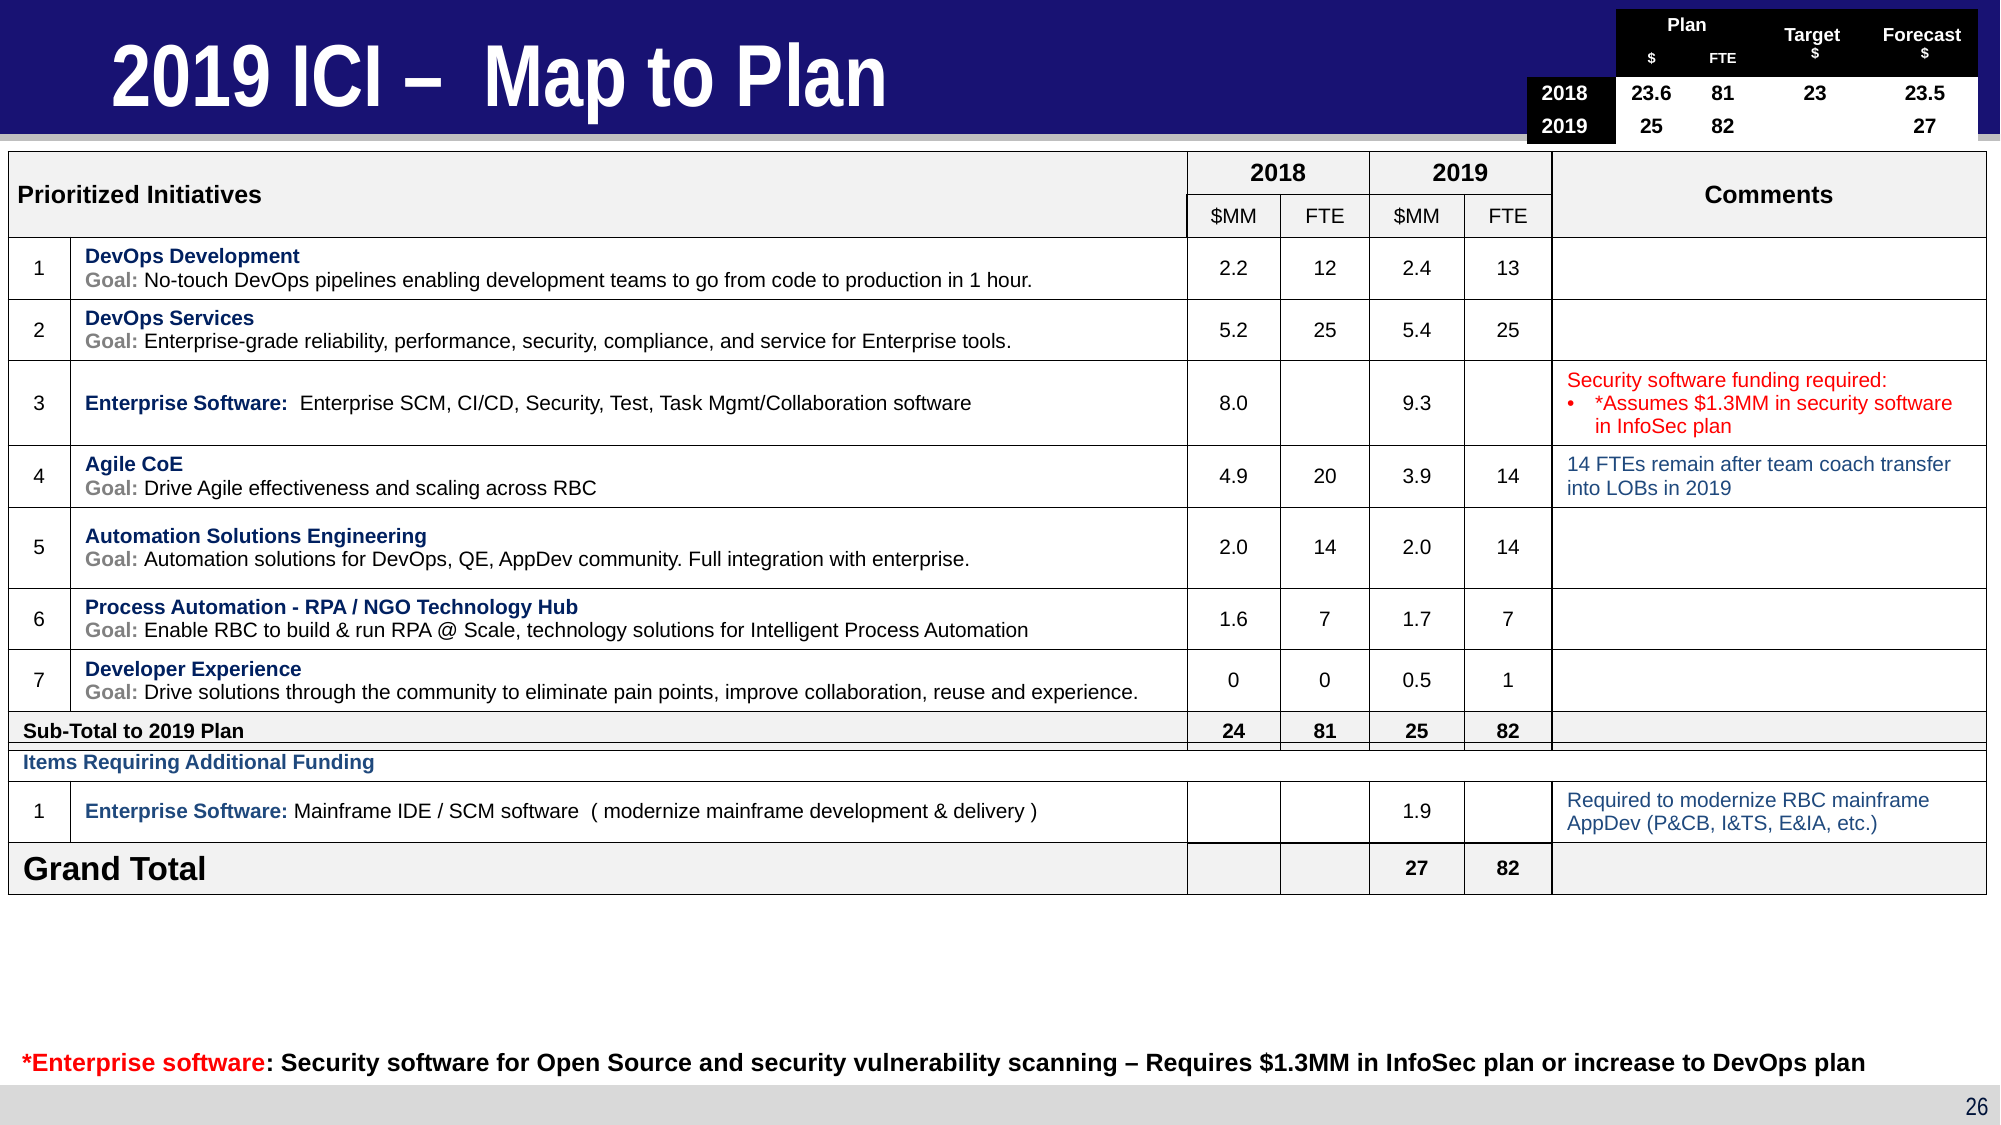

|  | Plan |  | Target $ | Forecast $ |
| --- | --- | --- | --- | --- |
|  | $ | FTE |  |  |
| 2018 | 23.6 | 81 | 23 | 23.5 |
| 2019 | 25 | 82 |  | 27 |
# 2019 ICI –  Map to Plan
| Prioritized Initiatives |  | 2018 |  | 2019 |  | Comments |
| --- | --- | --- | --- | --- | --- | --- |
|  |  | $MM | FTE | $MM | FTE |  |
| 1 | DevOps Development Goal: No-touch DevOps pipelines enabling development teams to go from code to production in 1 hour. | 2.2 | 12 | 2.4 | 13 |  |
| 2 | DevOps Services Goal: Enterprise-grade reliability, performance, security, compliance, and service for Enterprise tools. | 5.2 | 25 | 5.4 | 25 |  |
| 3 | Enterprise Software: Enterprise SCM, CI/CD, Security, Test, Task Mgmt/Collaboration software | 8.0 |  | 9.3 |  | Security software funding required: \*Assumes $1.3MM in security software in InfoSec plan |
| 4 | Agile CoE Goal: Drive Agile effectiveness and scaling across RBC | 4.9 | 20 | 3.9 | 14 | 14 FTEs remain after team coach transfer into LOBs in 2019 |
| 5 | Automation Solutions Engineering Goal: Automation solutions for DevOps, QE, AppDev community. Full integration with enterprise. | 2.0 | 14 | 2.0 | 14 |  |
| 6 | Process Automation - RPA / NGO Technology Hub Goal: Enable RBC to build & run RPA @ Scale, technology solutions for Intelligent Process Automation | 1.6 | 7 | 1.7 | 7 |  |
| 7 | Developer Experience Goal: Drive solutions through the community to eliminate pain points, improve collaboration, reuse and experience. | 0 | 0 | 0.5 | 1 |  |
| Sub-Total to 2019 Plan |  | 24 | 81 | 25 | 82 |  |
| Items Requiring Additional Funding |  |  |  |  |  |  |
| --- | --- | --- | --- | --- | --- | --- |
| 1 | Enterprise Software: Mainframe IDE / SCM software ( modernize mainframe development & delivery ) |  |  | 1.9 |  | Required to modernize RBC mainframe AppDev (P&CB, I&TS, E&IA, etc.) |
| Grand Total |  |  |  | 27 | 82 |  |
*Enterprise software: Security software for Open Source and security vulnerability scanning – Requires $1.3MM in InfoSec plan or increase to DevOps plan
26